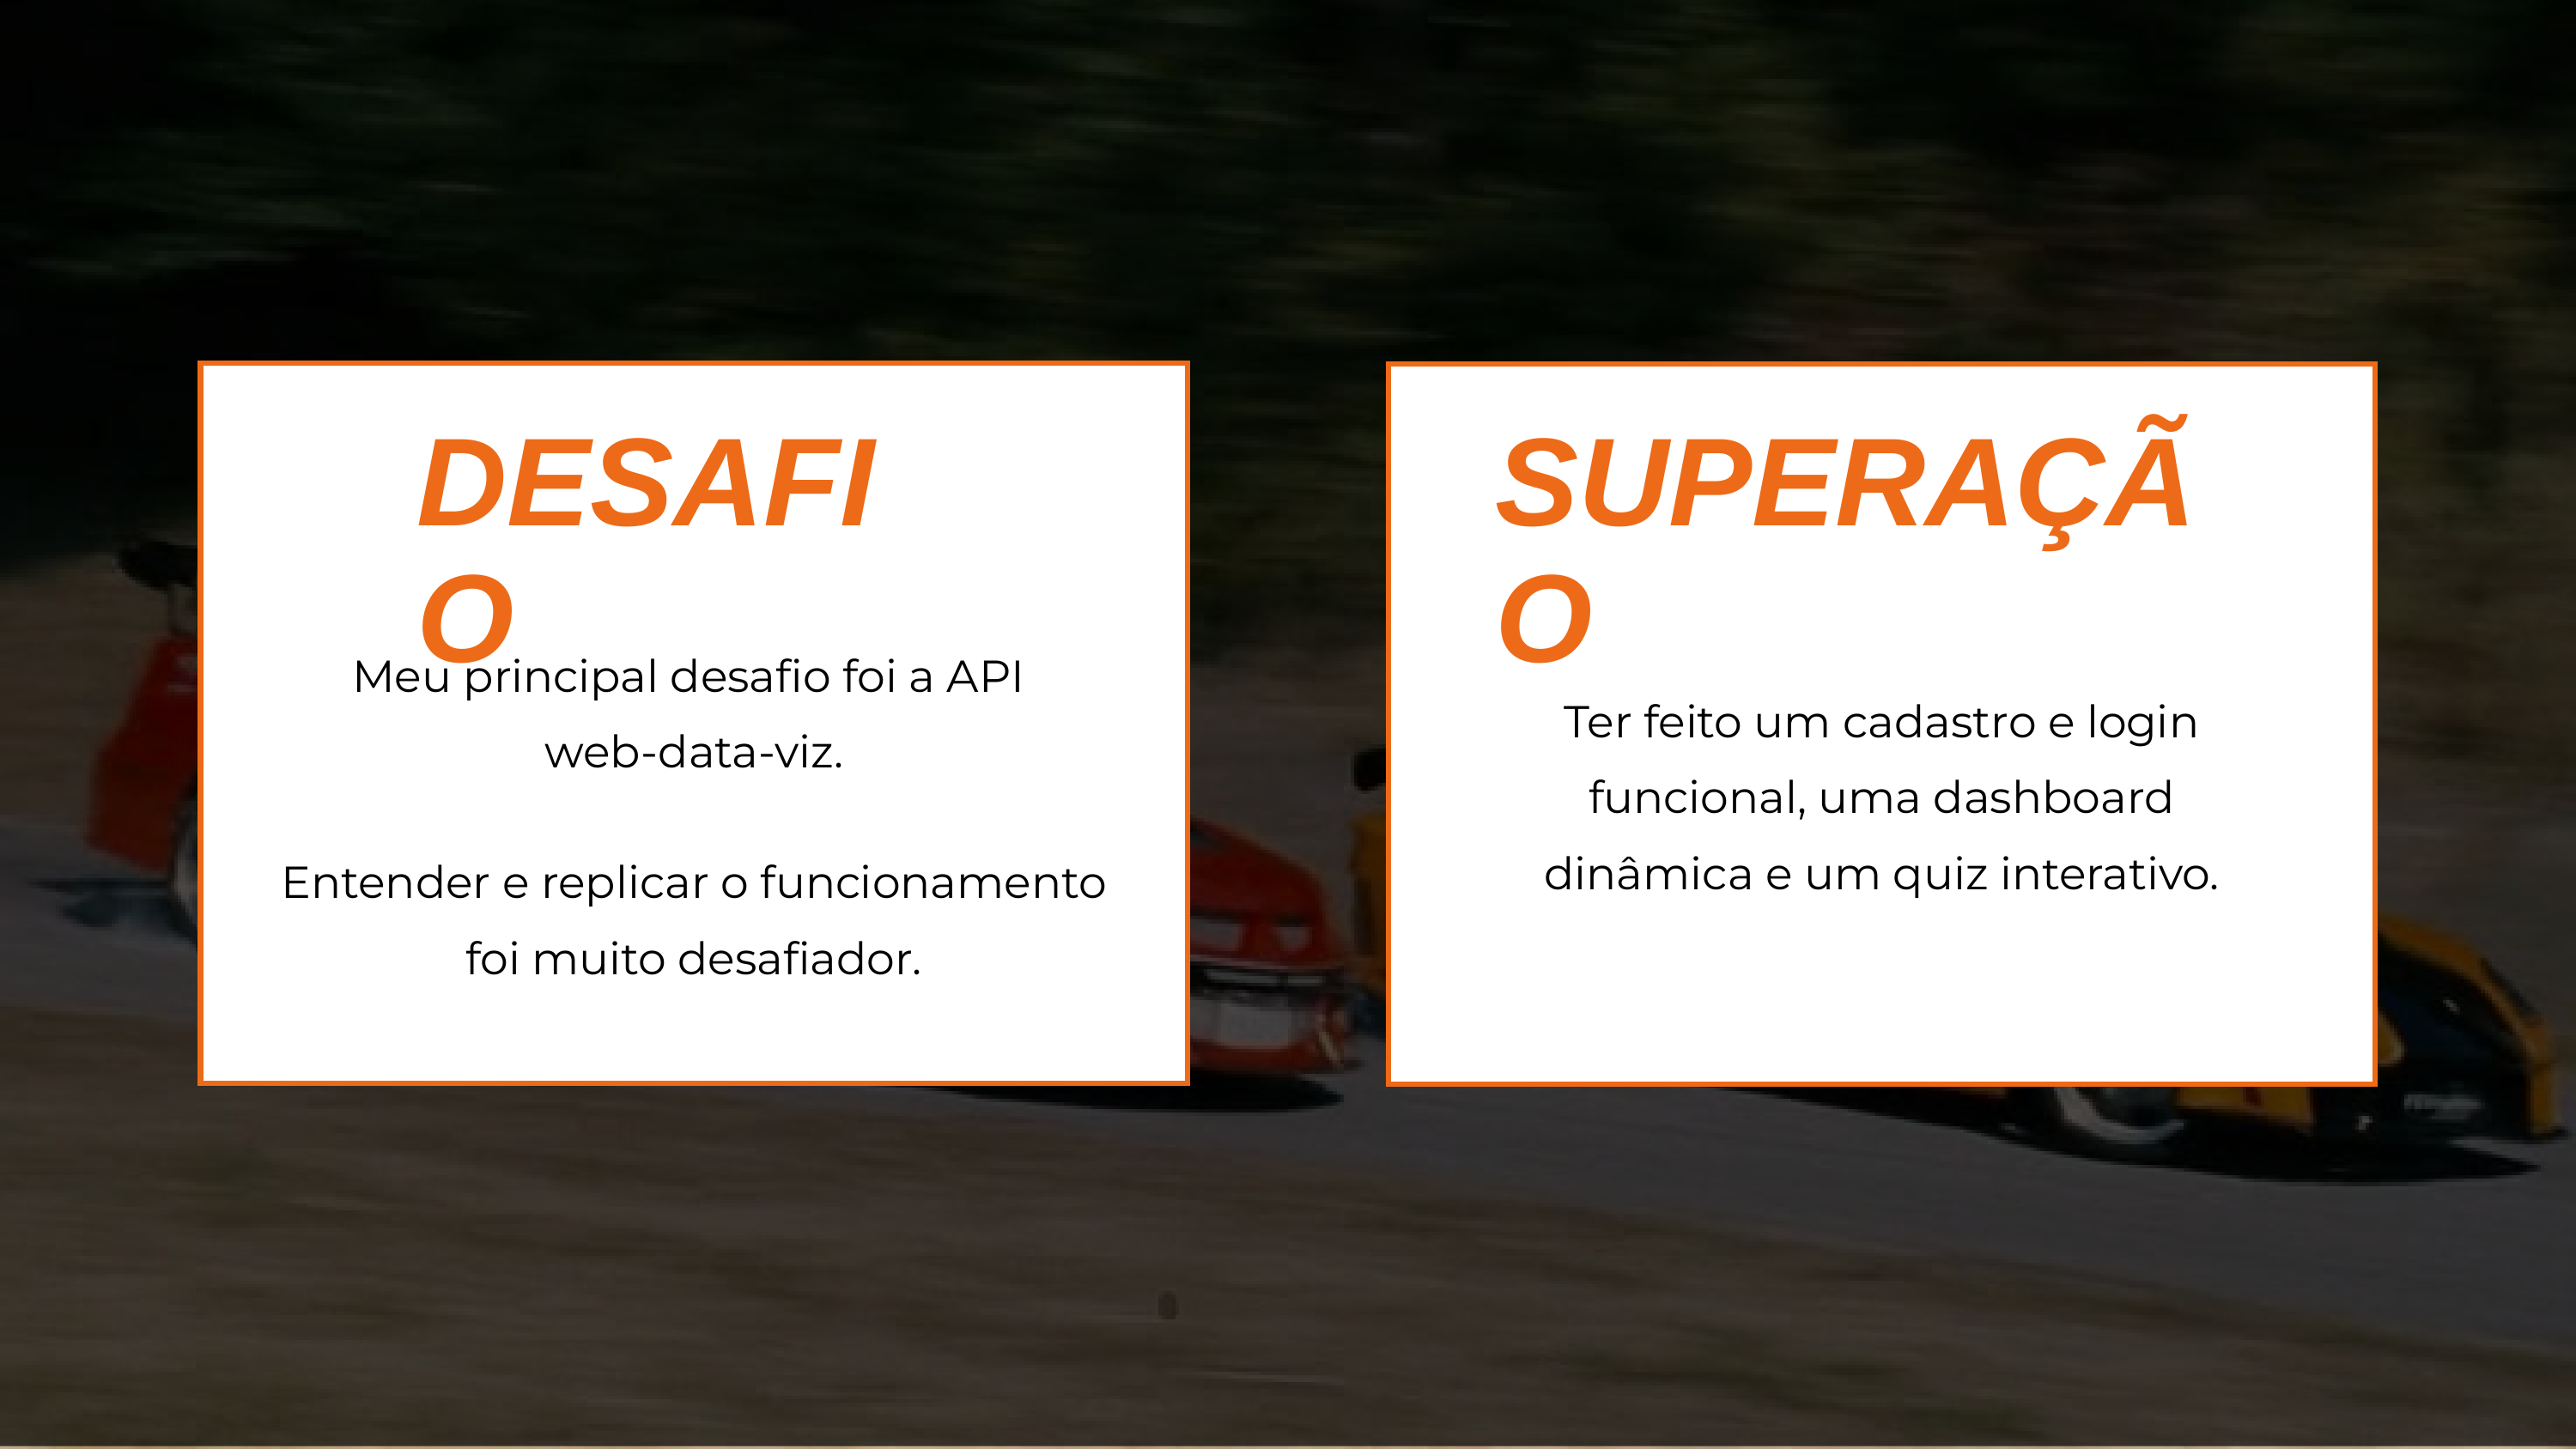

DESAFIO
SUPERAÇÃO
Meu principal desafio foi a API
web-data-viz.
Ter feito um cadastro e login funcional, uma dashboard dinâmica e um quiz interativo.
Entender e replicar o funcionamento foi muito desafiador.